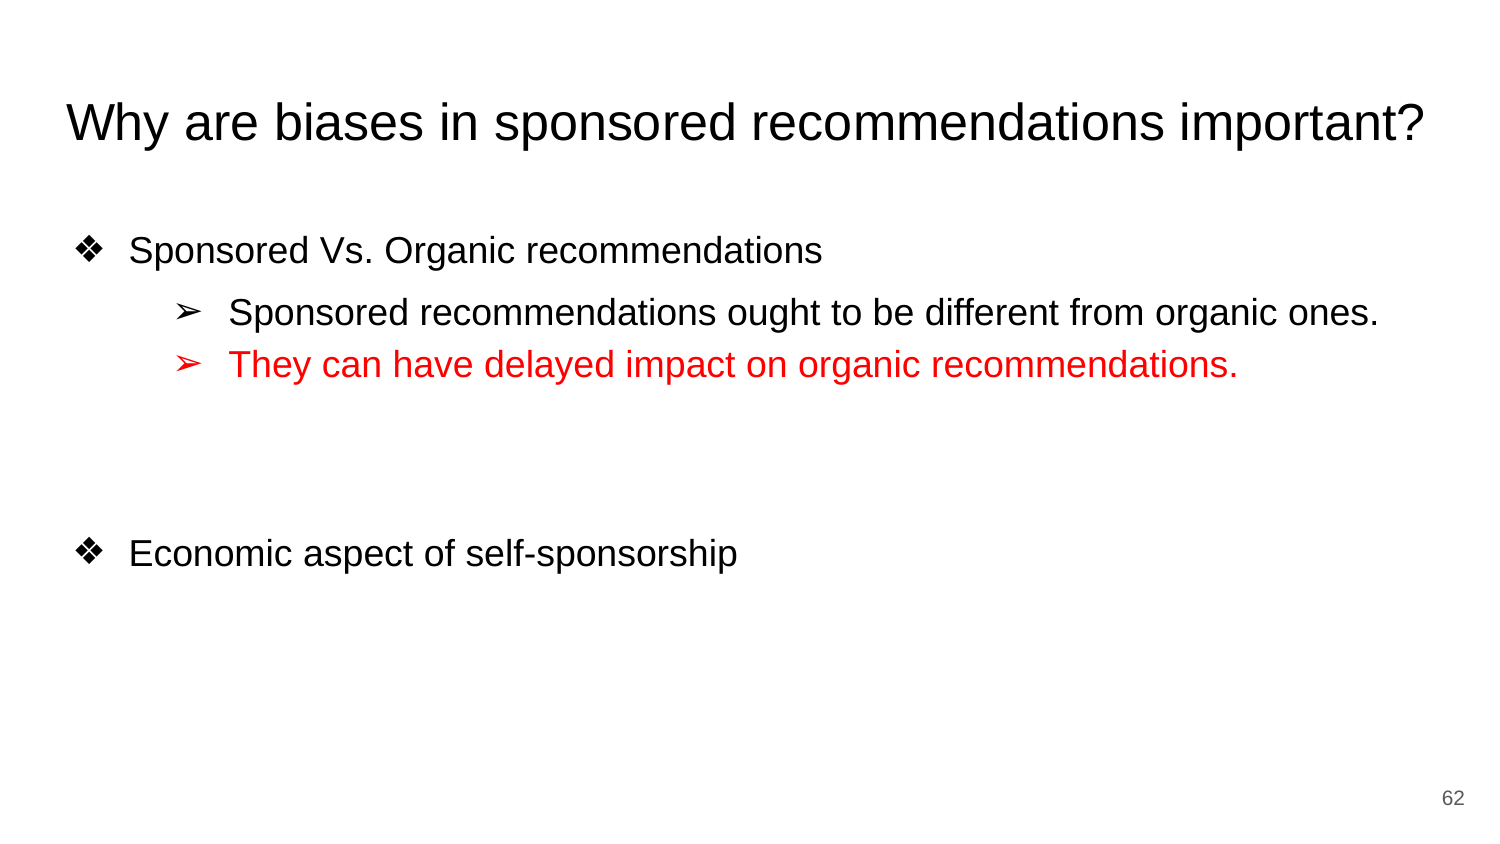

# Why are biases in sponsored recommendations important?
Sponsored Vs. Organic recommendations

Economic aspect of self-sponsorship

Sponsored recommendations ought to be different from organic ones.
They can have delayed impact on organic recommendations.

62